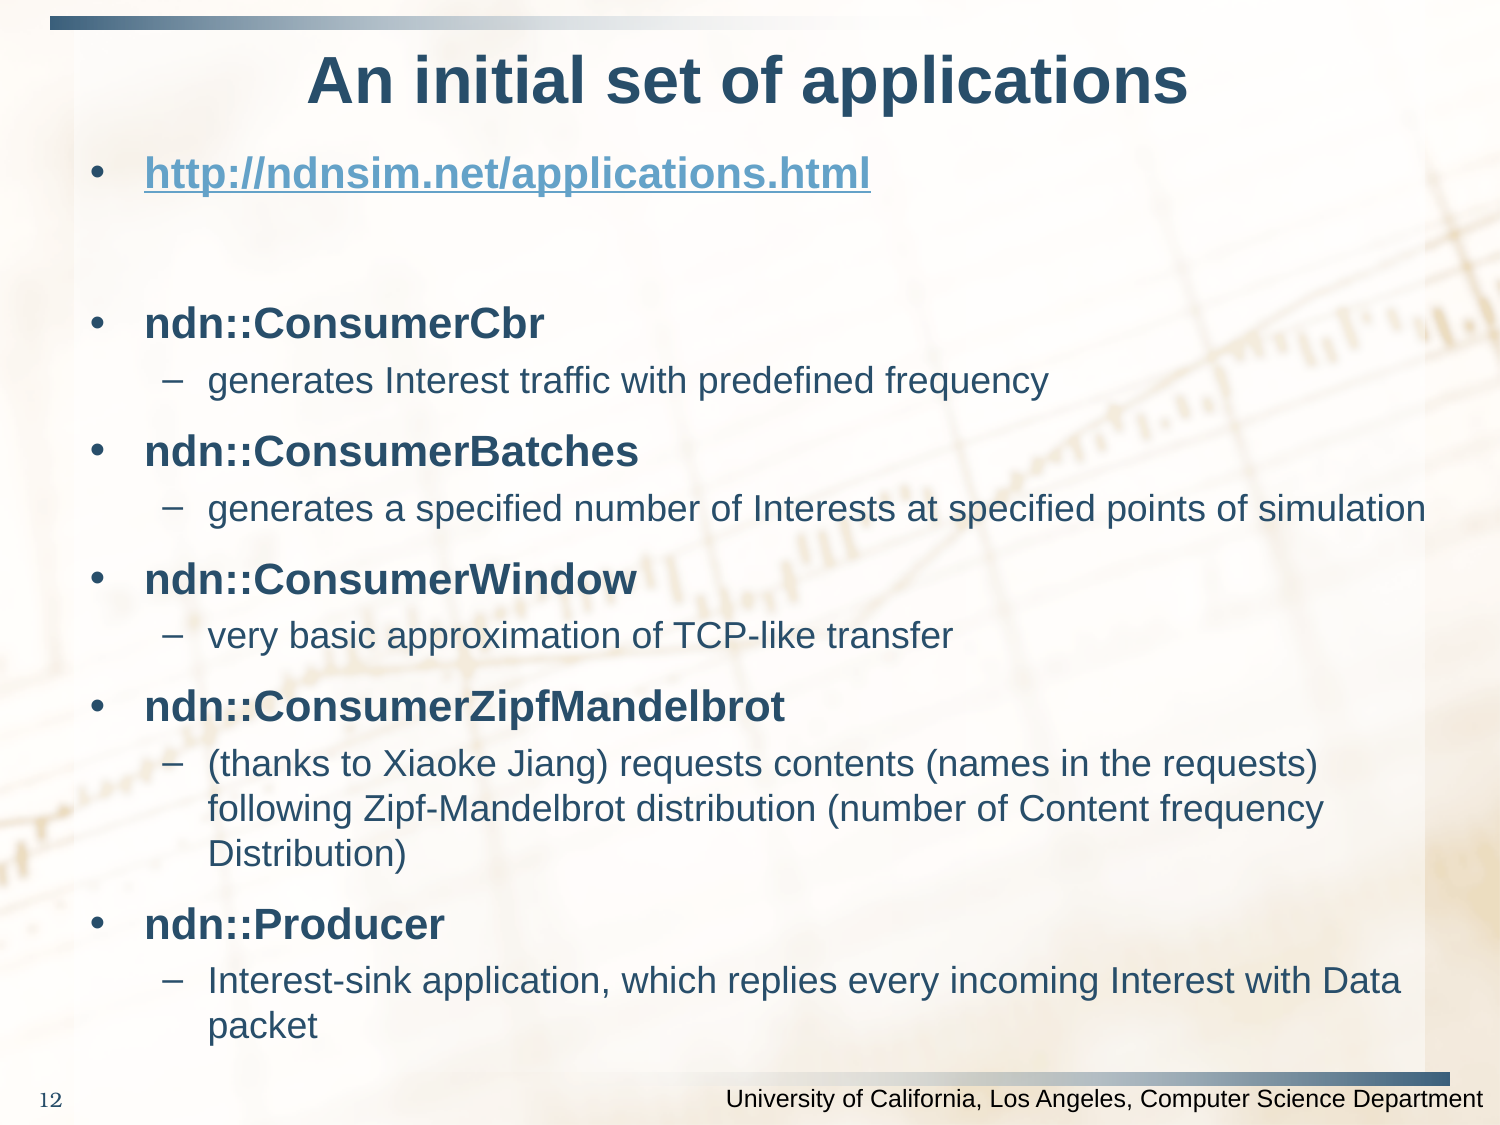

# An initial set of applications
http://ndnsim.net/applications.html

ndn::ConsumerCbr
generates Interest traffic with predefined frequency
ndn::ConsumerBatches
generates a specified number of Interests at specified points of simulation
ndn::ConsumerWindow
very basic approximation of TCP-like transfer
ndn::ConsumerZipfMandelbrot
(thanks to Xiaoke Jiang) requests contents (names in the requests) following Zipf-Mandelbrot distribution (number of Content frequency Distribution)
ndn::Producer
Interest-sink application, which replies every incoming Interest with Data packet
12